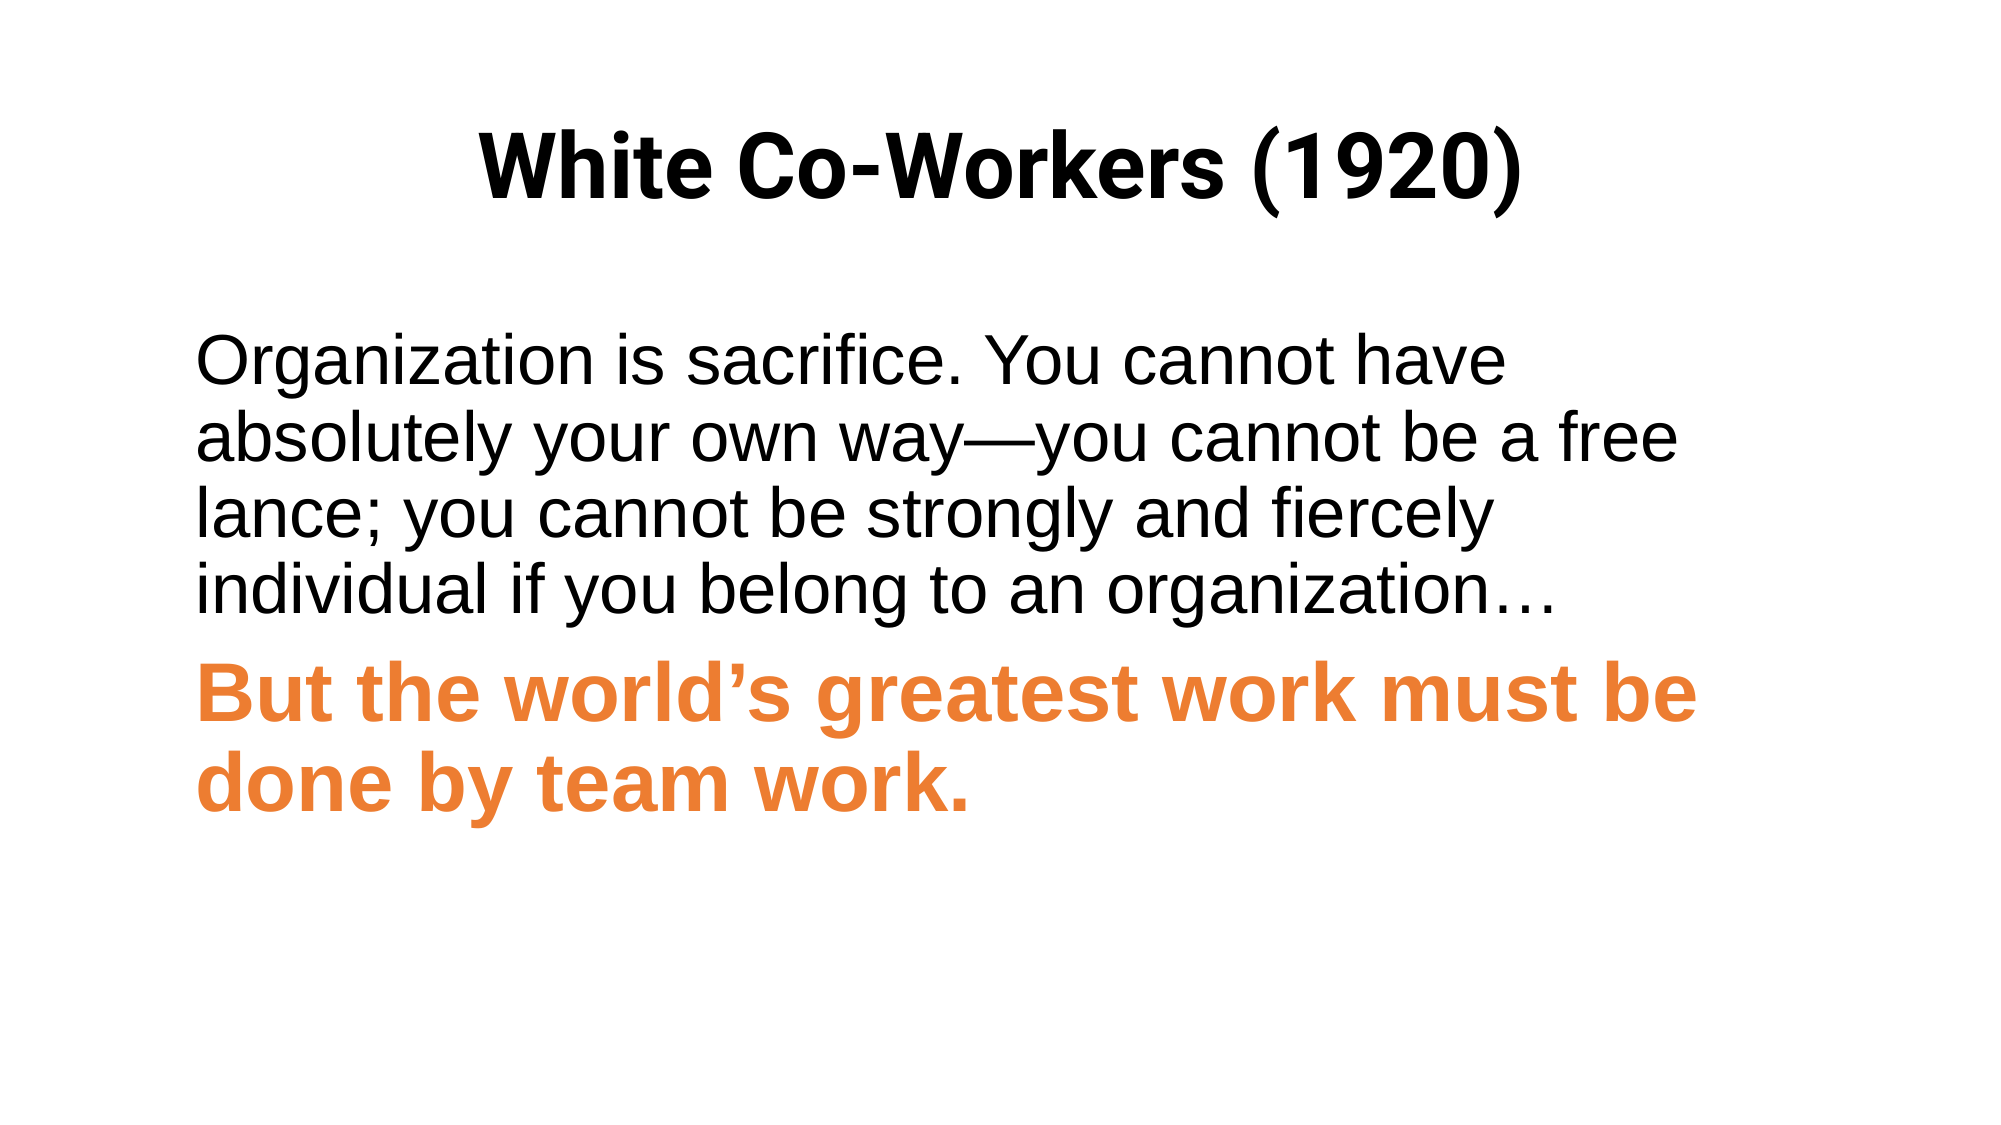

# White Co-Workers (1920)
Organization is sacrifice. You cannot have absolutely your own way—you cannot be a free lance; you cannot be strongly and fiercely individual if you belong to an organization…
But the world’s greatest work must be done by team work.